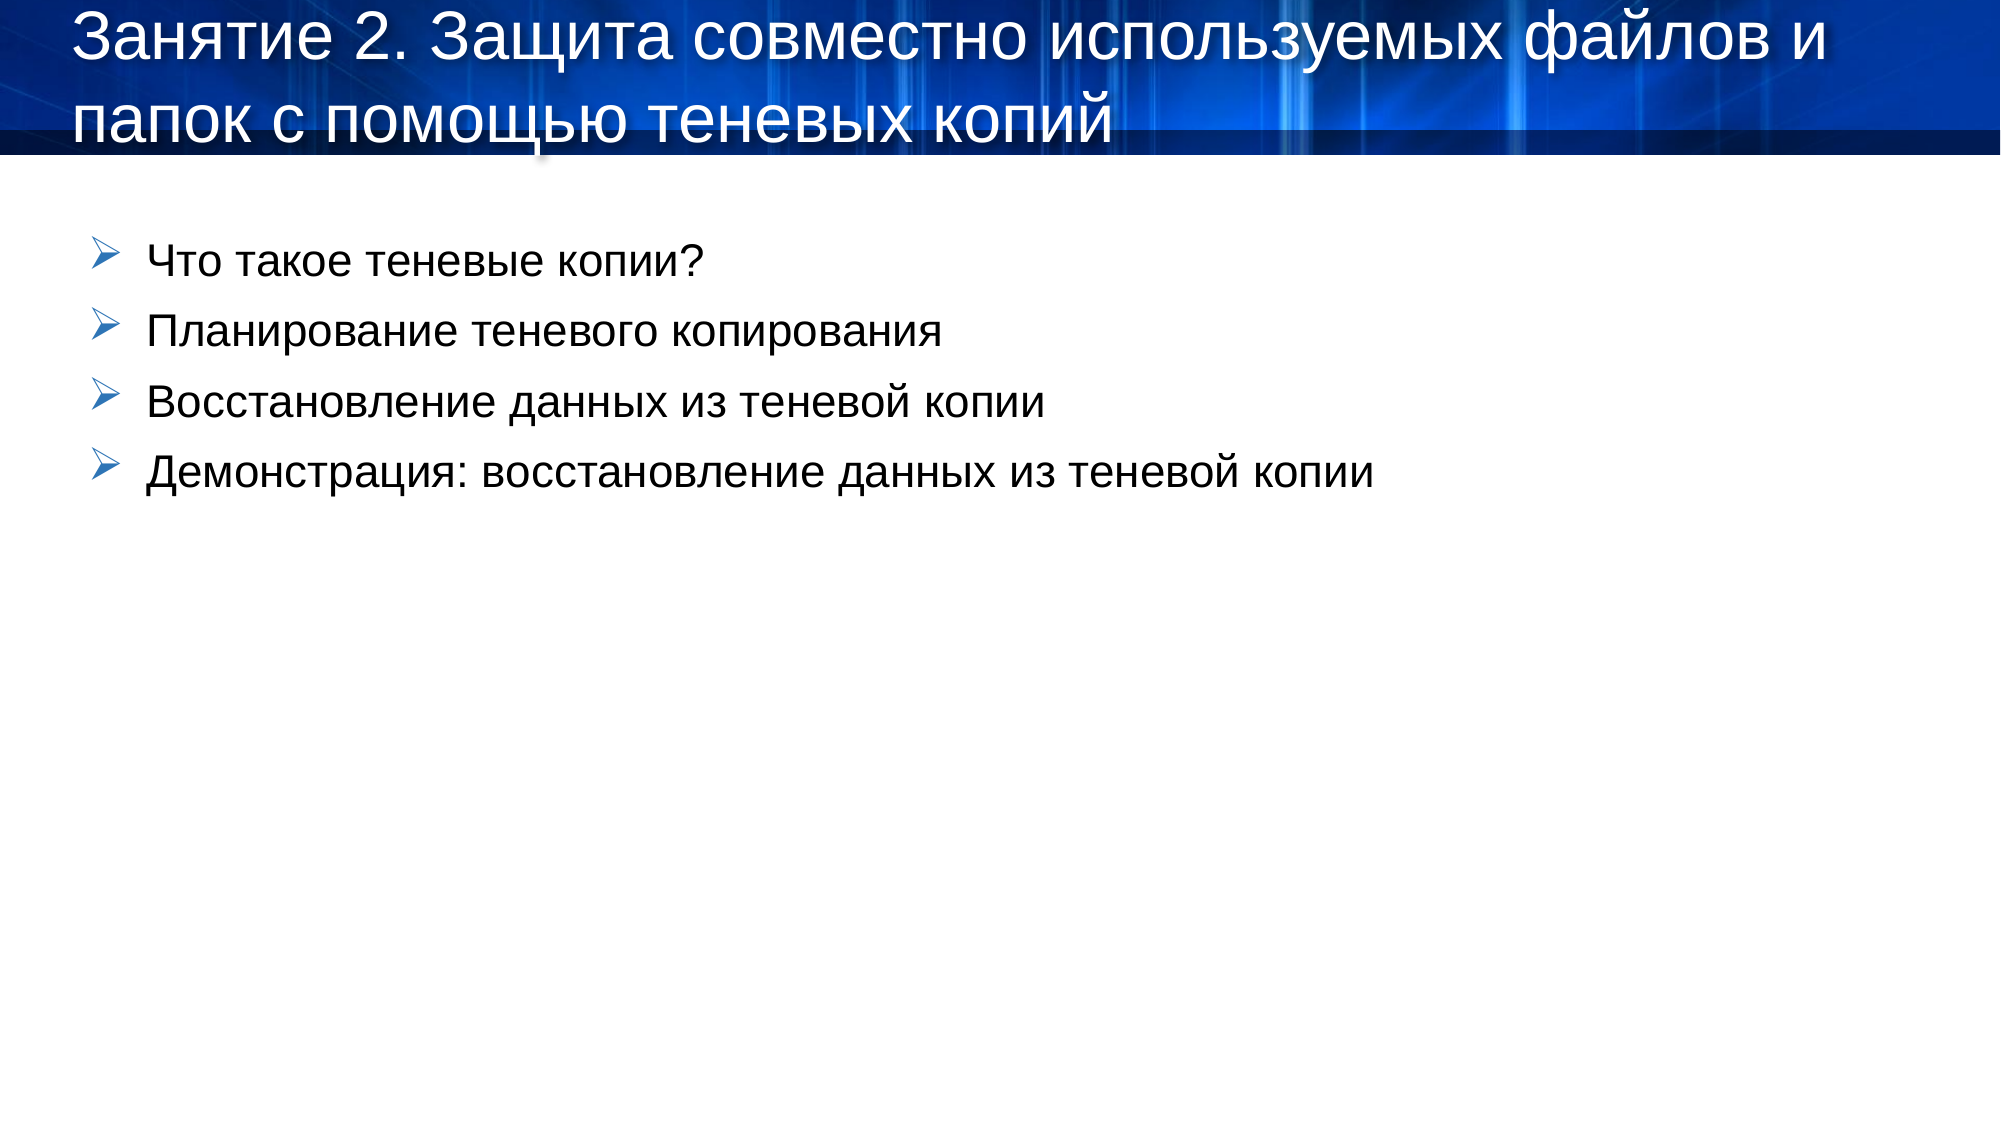

Занятие 2. Защита совместно используемых файлов и папок с помощью теневых копий

Что такое теневые копии?
Планирование теневого копирования
Восстановление данных из теневой копии
Демонстрация: восстановление данных из теневой копии